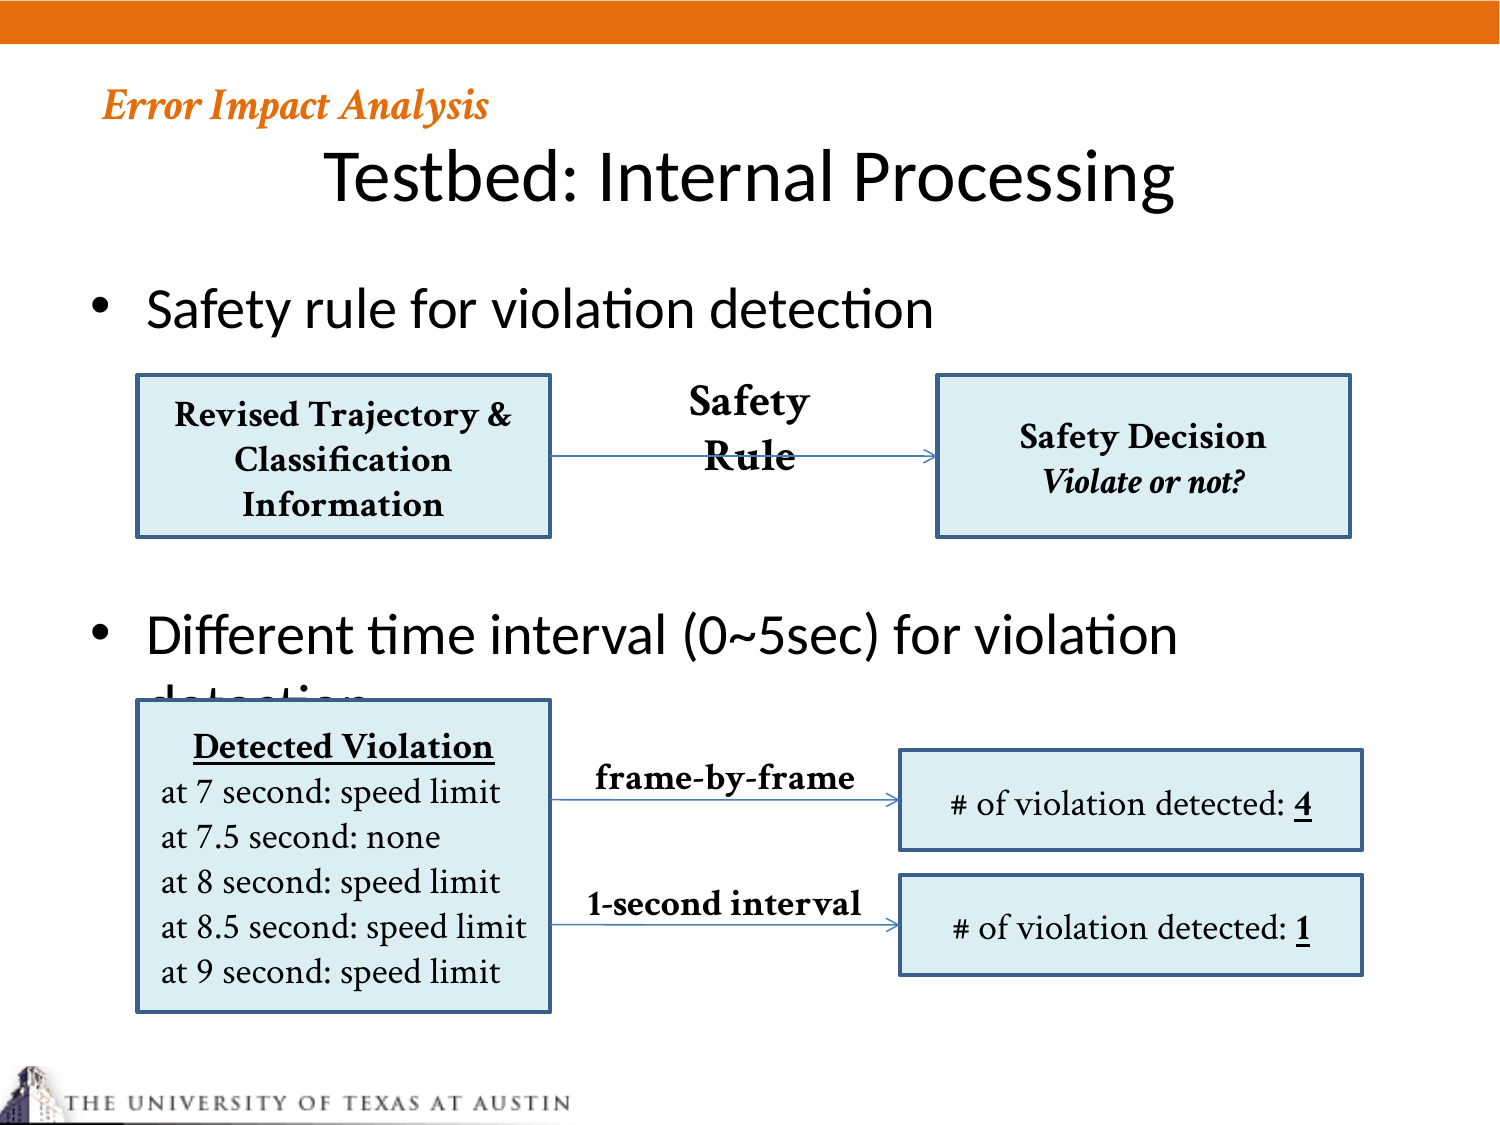

Error Impact Analysis
# Testbed: Internal Processing
Safety rule for violation detection

Different time interval (0~5sec) for violation detection
Revised Trajectory & Classification Information
Safety Decision
Violate or not?
Safety Rule
Detected Violation
 at 7 second: speed limit
 at 7.5 second: none
 at 8 second: speed limit
 at 8.5 second: speed limit
 at 9 second: speed limit
frame-by-frame
# of violation detected: 4
1-second interval
# of violation detected: 1